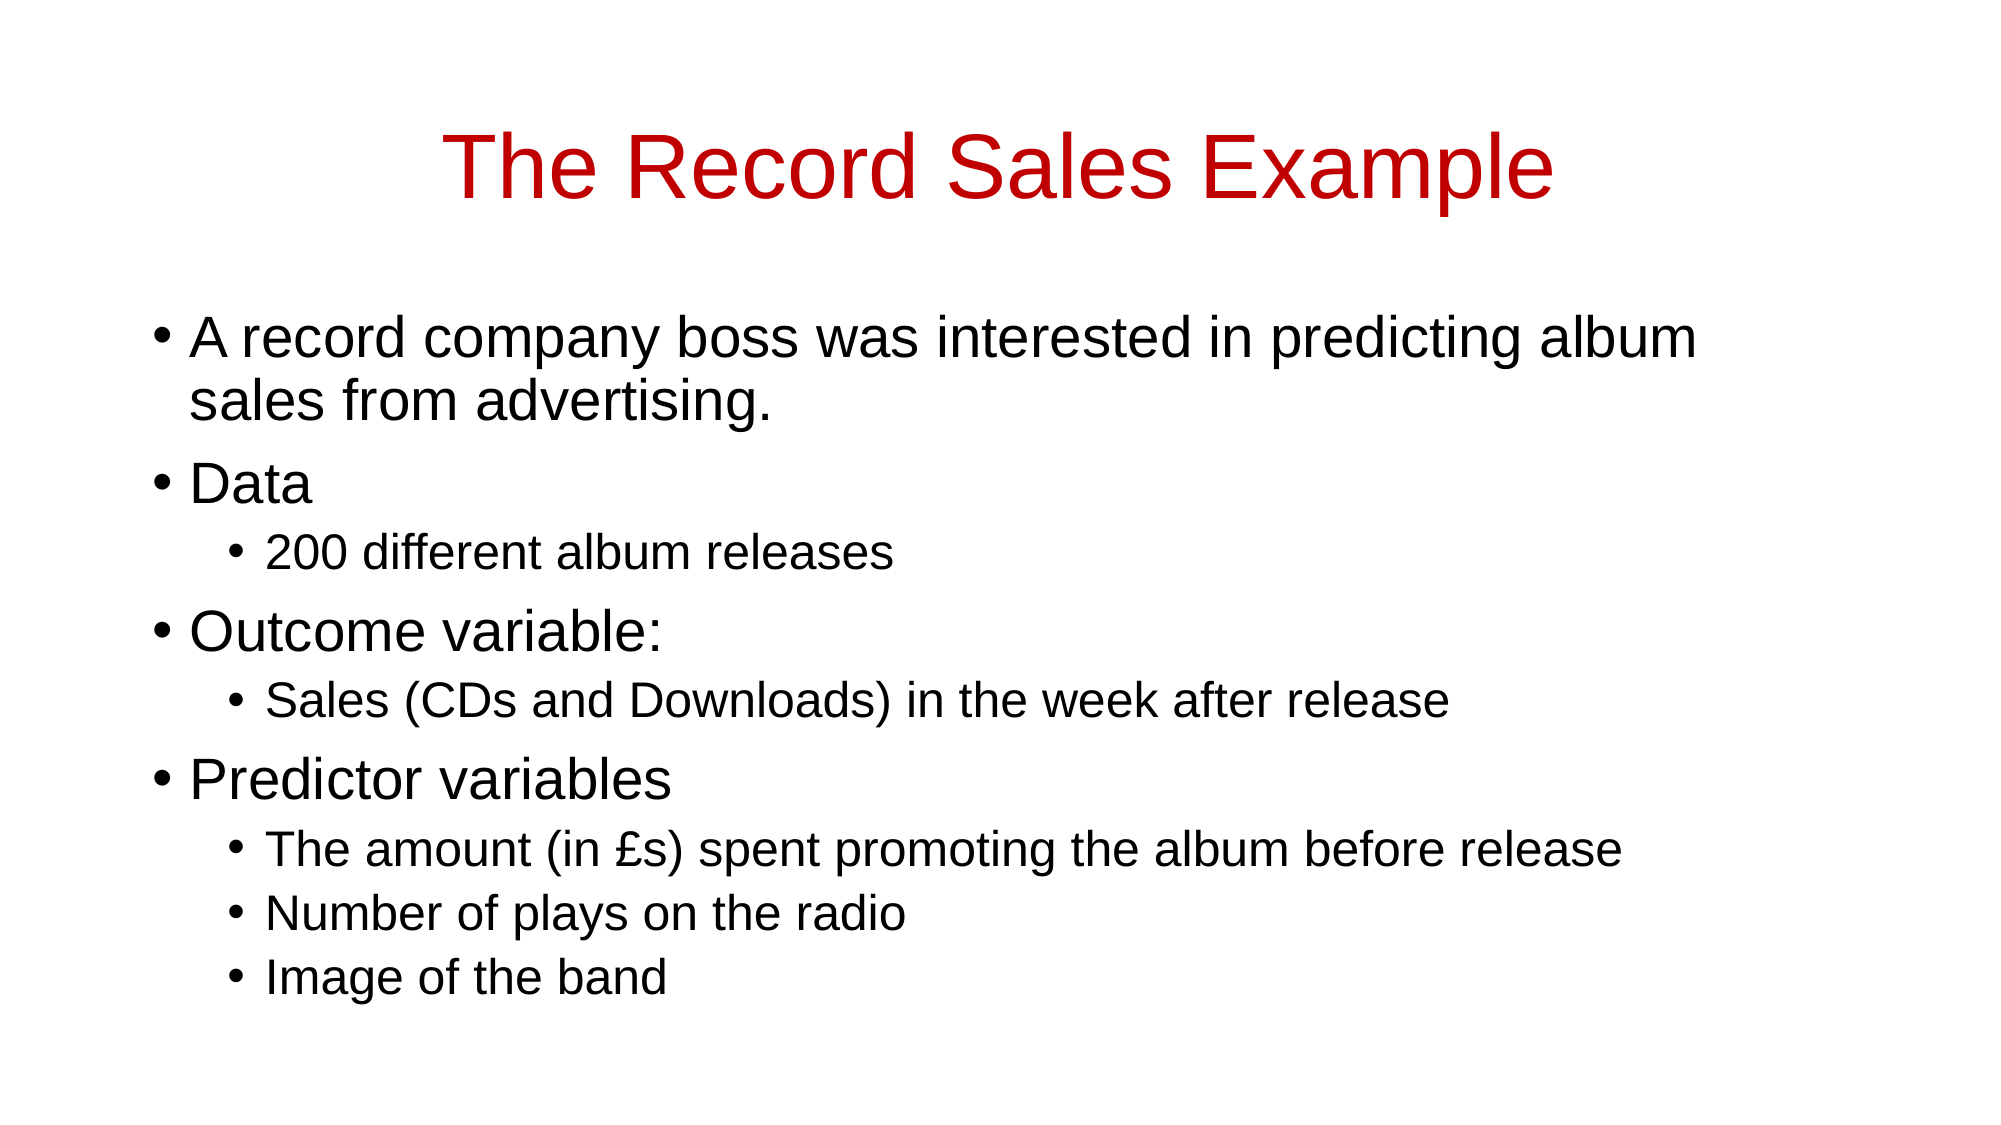

# The Record Sales Example
A record company boss was interested in predicting album sales from advertising.
Data
200 different album releases
Outcome variable:
Sales (CDs and Downloads) in the week after release
Predictor variables
The amount (in £s) spent promoting the album before release
Number of plays on the radio
Image of the band